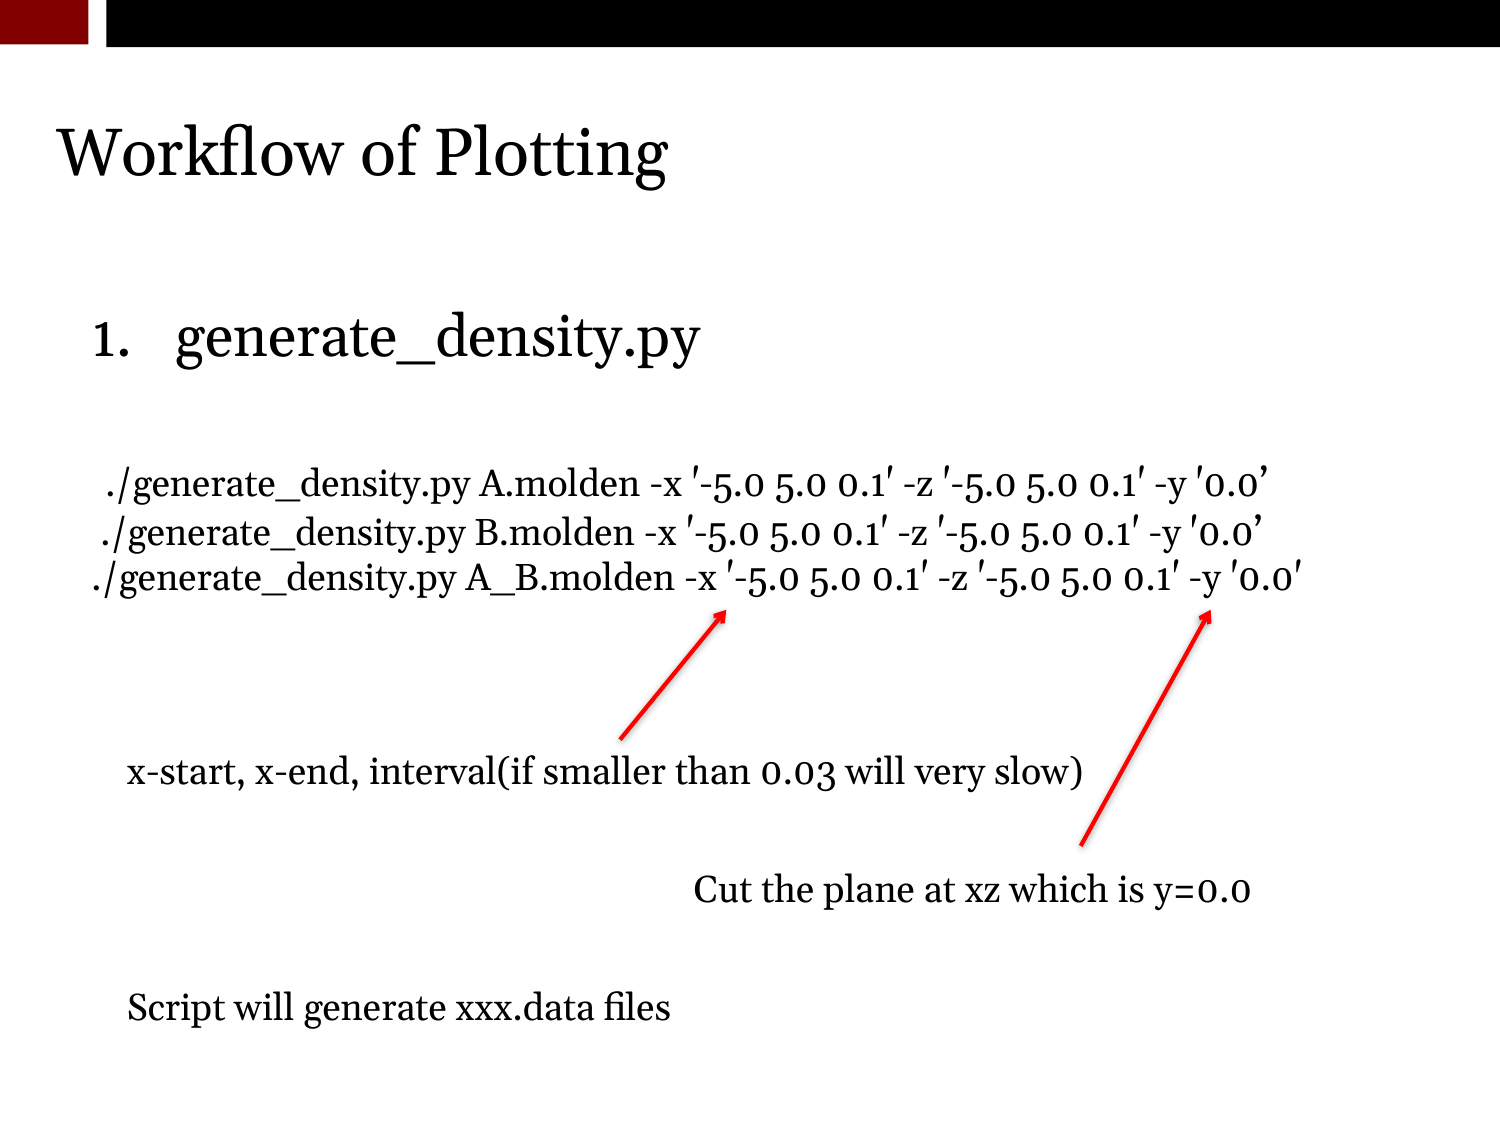

Workflow of Plotting
generate_density.py

 ./generate_density.py A.molden -x '-5.0 5.0 0.1' -z '-5.0 5.0 0.1' -y '0.0’
 ./generate_density.py B.molden -x '-5.0 5.0 0.1' -z '-5.0 5.0 0.1' -y '0.0’
./generate_density.py A_B.molden -x '-5.0 5.0 0.1' -z '-5.0 5.0 0.1' -y '0.0'
x-start, x-end, interval(if smaller than 0.03 will very slow)
Cut the plane at xz which is y=0.0
Script will generate xxx.data files